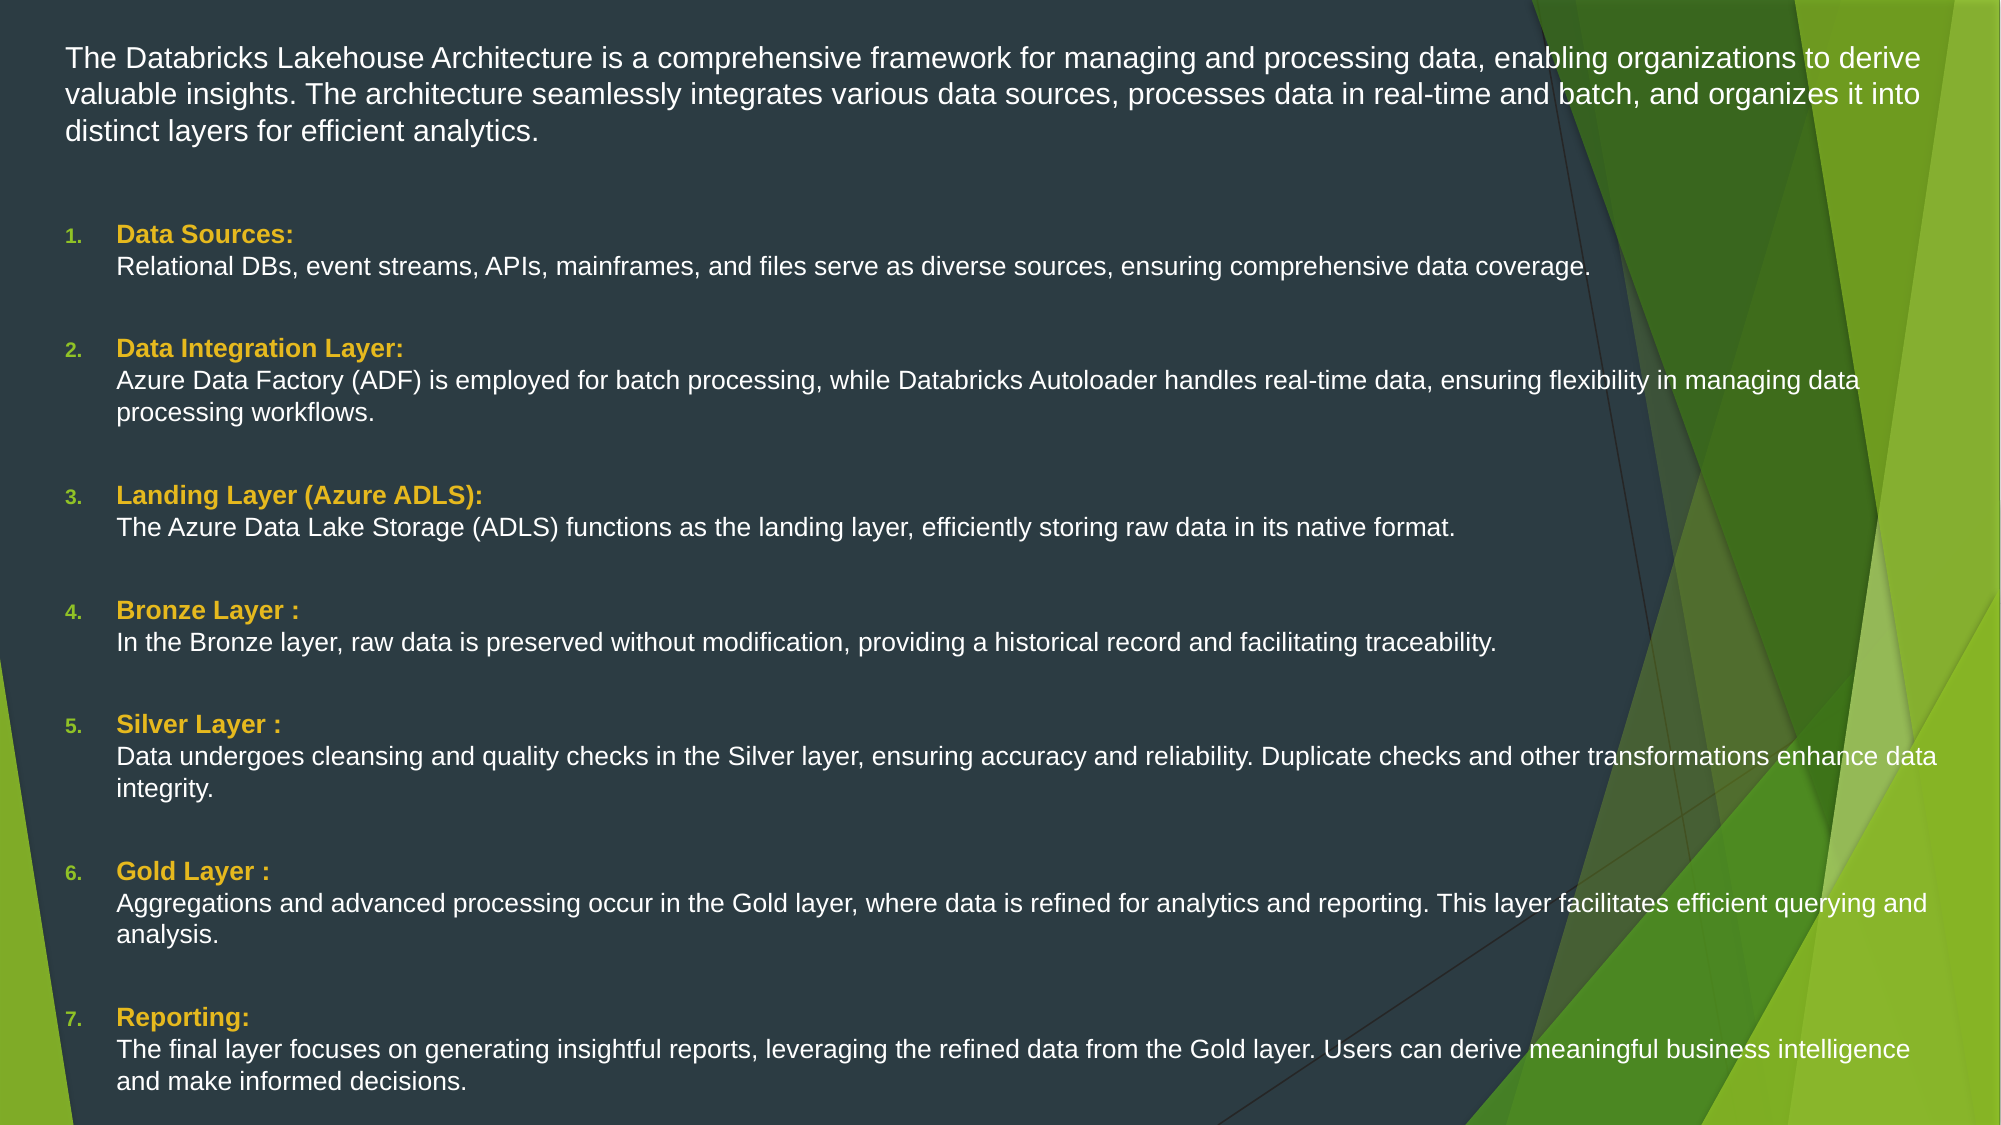

The Databricks Lakehouse Architecture is a comprehensive framework for managing and processing data, enabling organizations to derive valuable insights. The architecture seamlessly integrates various data sources, processes data in real-time and batch, and organizes it into distinct layers for efficient analytics.

Data Sources:
Relational DBs, event streams, APIs, mainframes, and files serve as diverse sources, ensuring comprehensive data coverage.
Data Integration Layer:
Azure Data Factory (ADF) is employed for batch processing, while Databricks Autoloader handles real-time data, ensuring flexibility in managing data processing workflows.
Landing Layer (Azure ADLS):
The Azure Data Lake Storage (ADLS) functions as the landing layer, efficiently storing raw data in its native format.
Bronze Layer :
In the Bronze layer, raw data is preserved without modification, providing a historical record and facilitating traceability.
Silver Layer :
Data undergoes cleansing and quality checks in the Silver layer, ensuring accuracy and reliability. Duplicate checks and other transformations enhance data integrity.
Gold Layer :
Aggregations and advanced processing occur in the Gold layer, where data is refined for analytics and reporting. This layer facilitates efficient querying and analysis.
Reporting:
The final layer focuses on generating insightful reports, leveraging the refined data from the Gold layer. Users can derive meaningful business intelligence and make informed decisions.